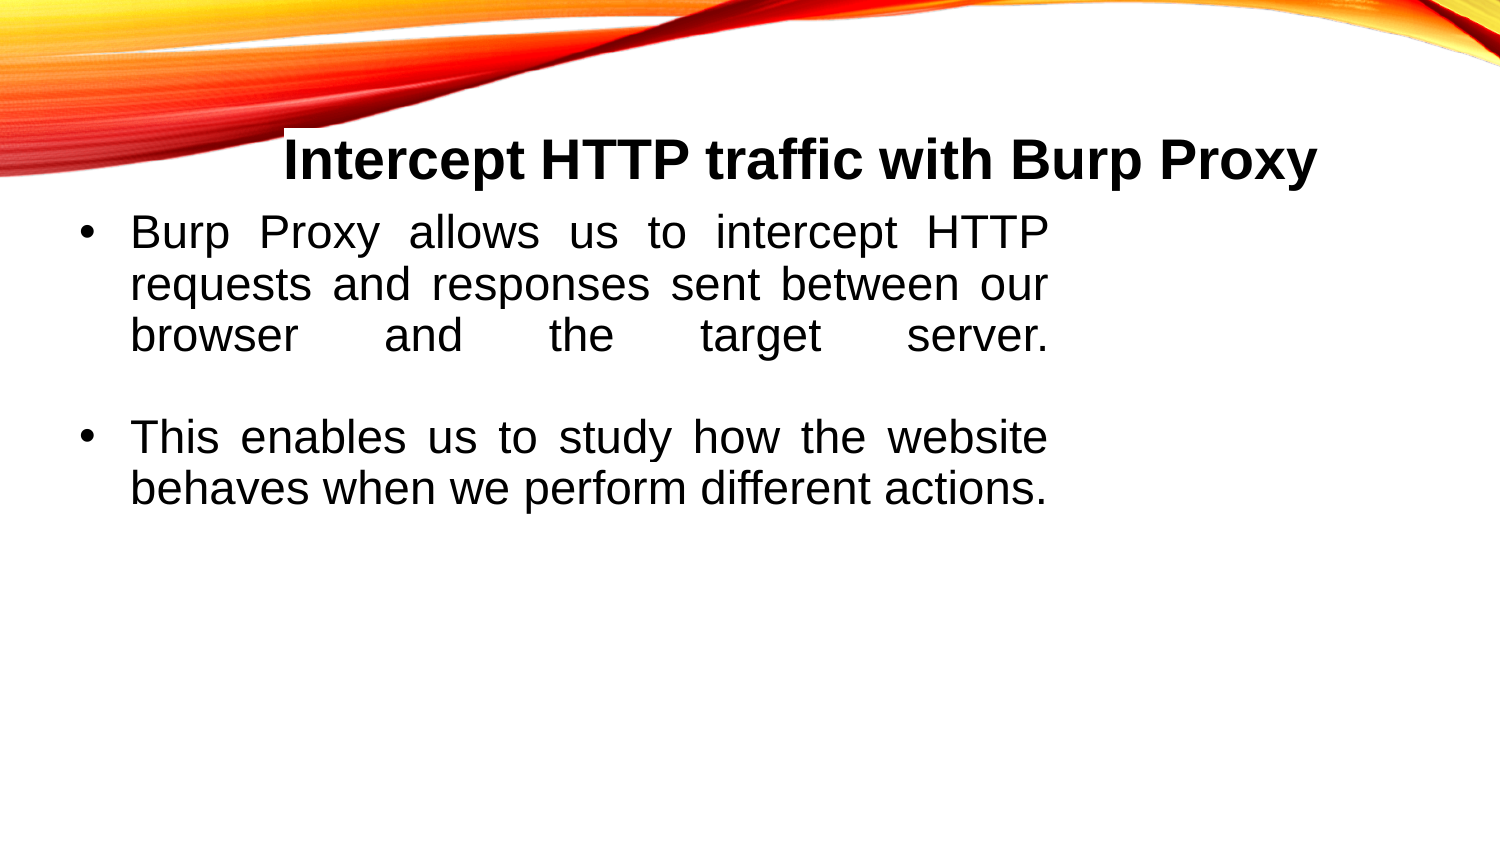

# Intercept HTTP traffic with Burp Proxy

Burp Proxy allows us to intercept HTTP requests and responses sent between our browser and the target server.
This enables us to study how the website behaves when we perform different actions.